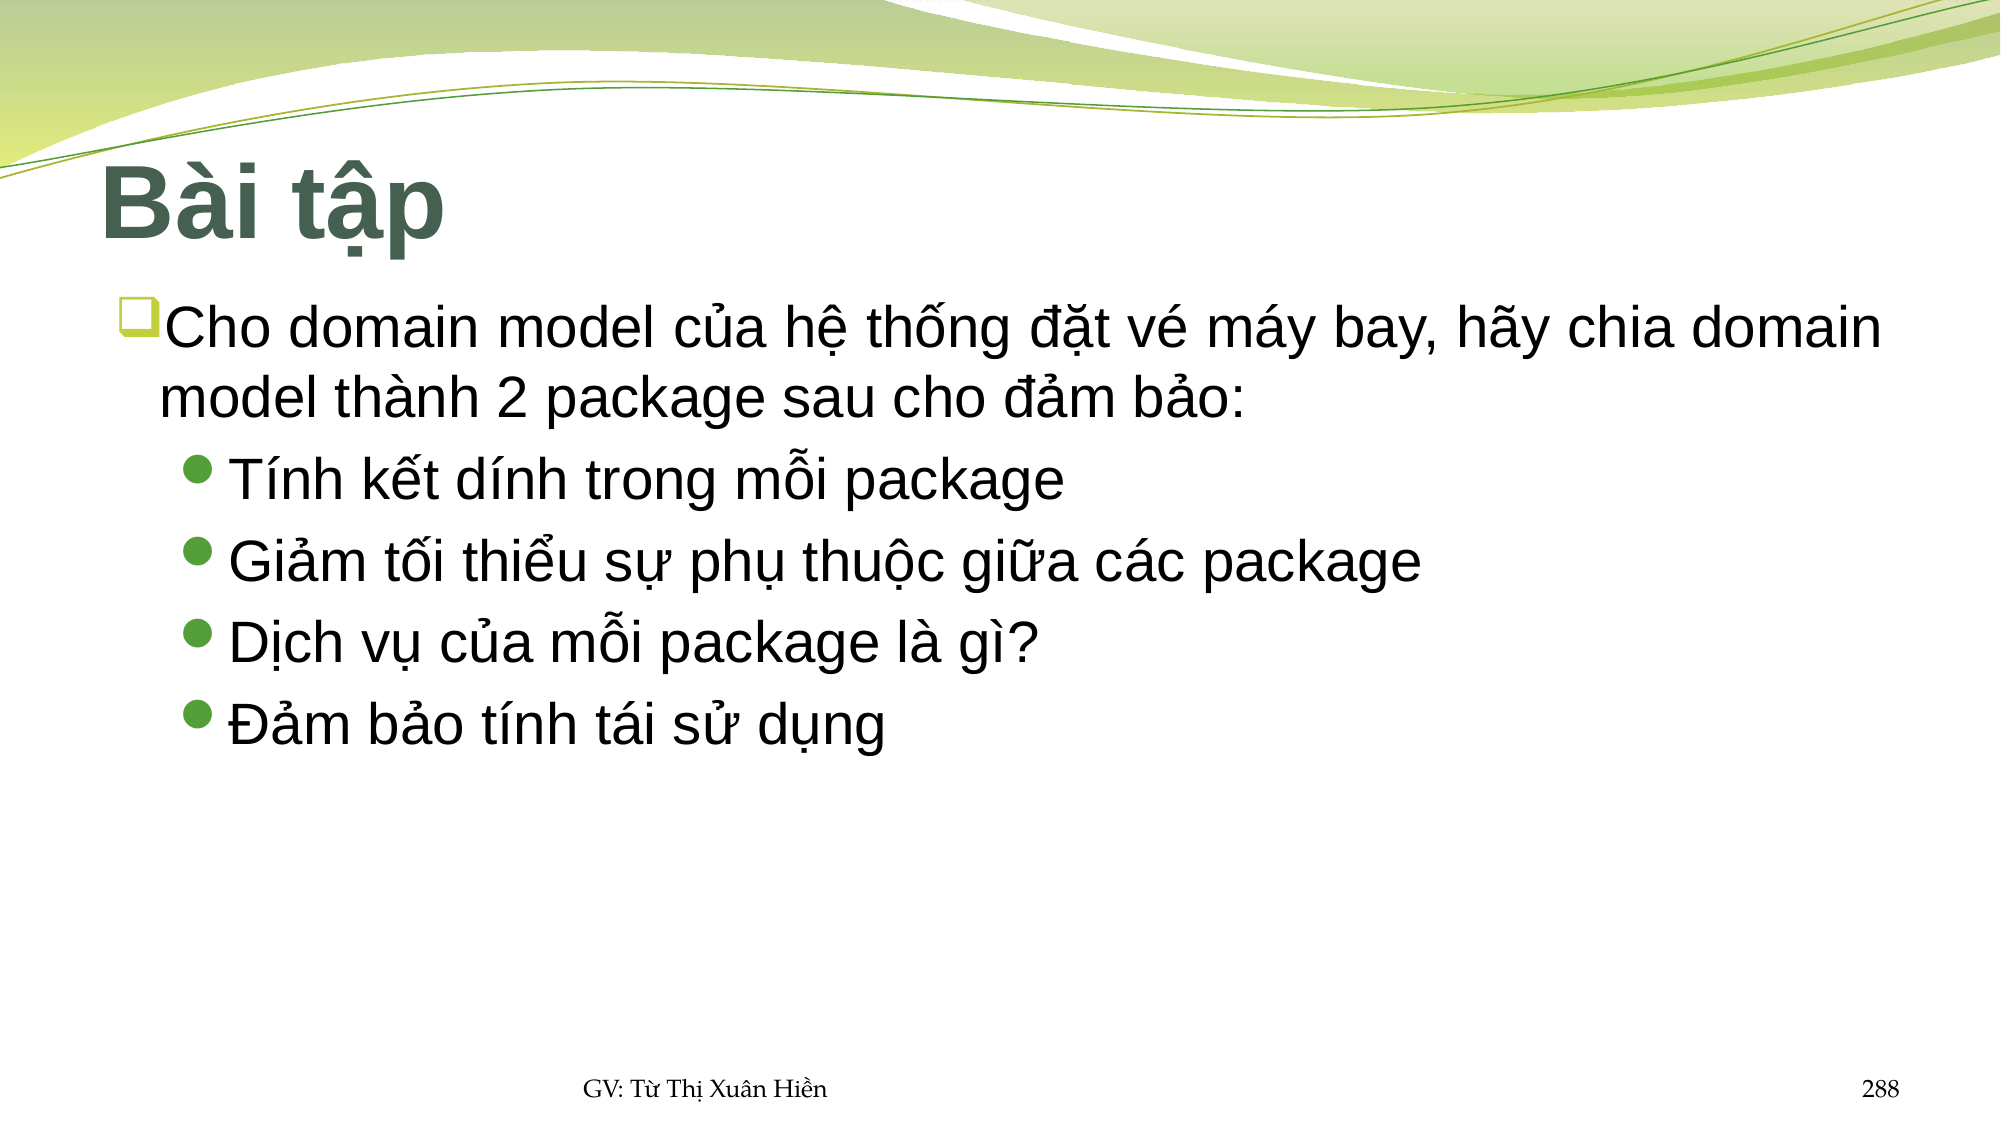

# Bài tập
Cho domain model của hệ thống đặt vé máy bay, hãy chia domain model thành 2 package sau cho đảm bảo:
Tính kết dính trong mỗi package
Giảm tối thiểu sự phụ thuộc giữa các package
Dịch vụ của mỗi package là gì?
Đảm bảo tính tái sử dụng

GV: Từ Thị Xuân Hiền
288